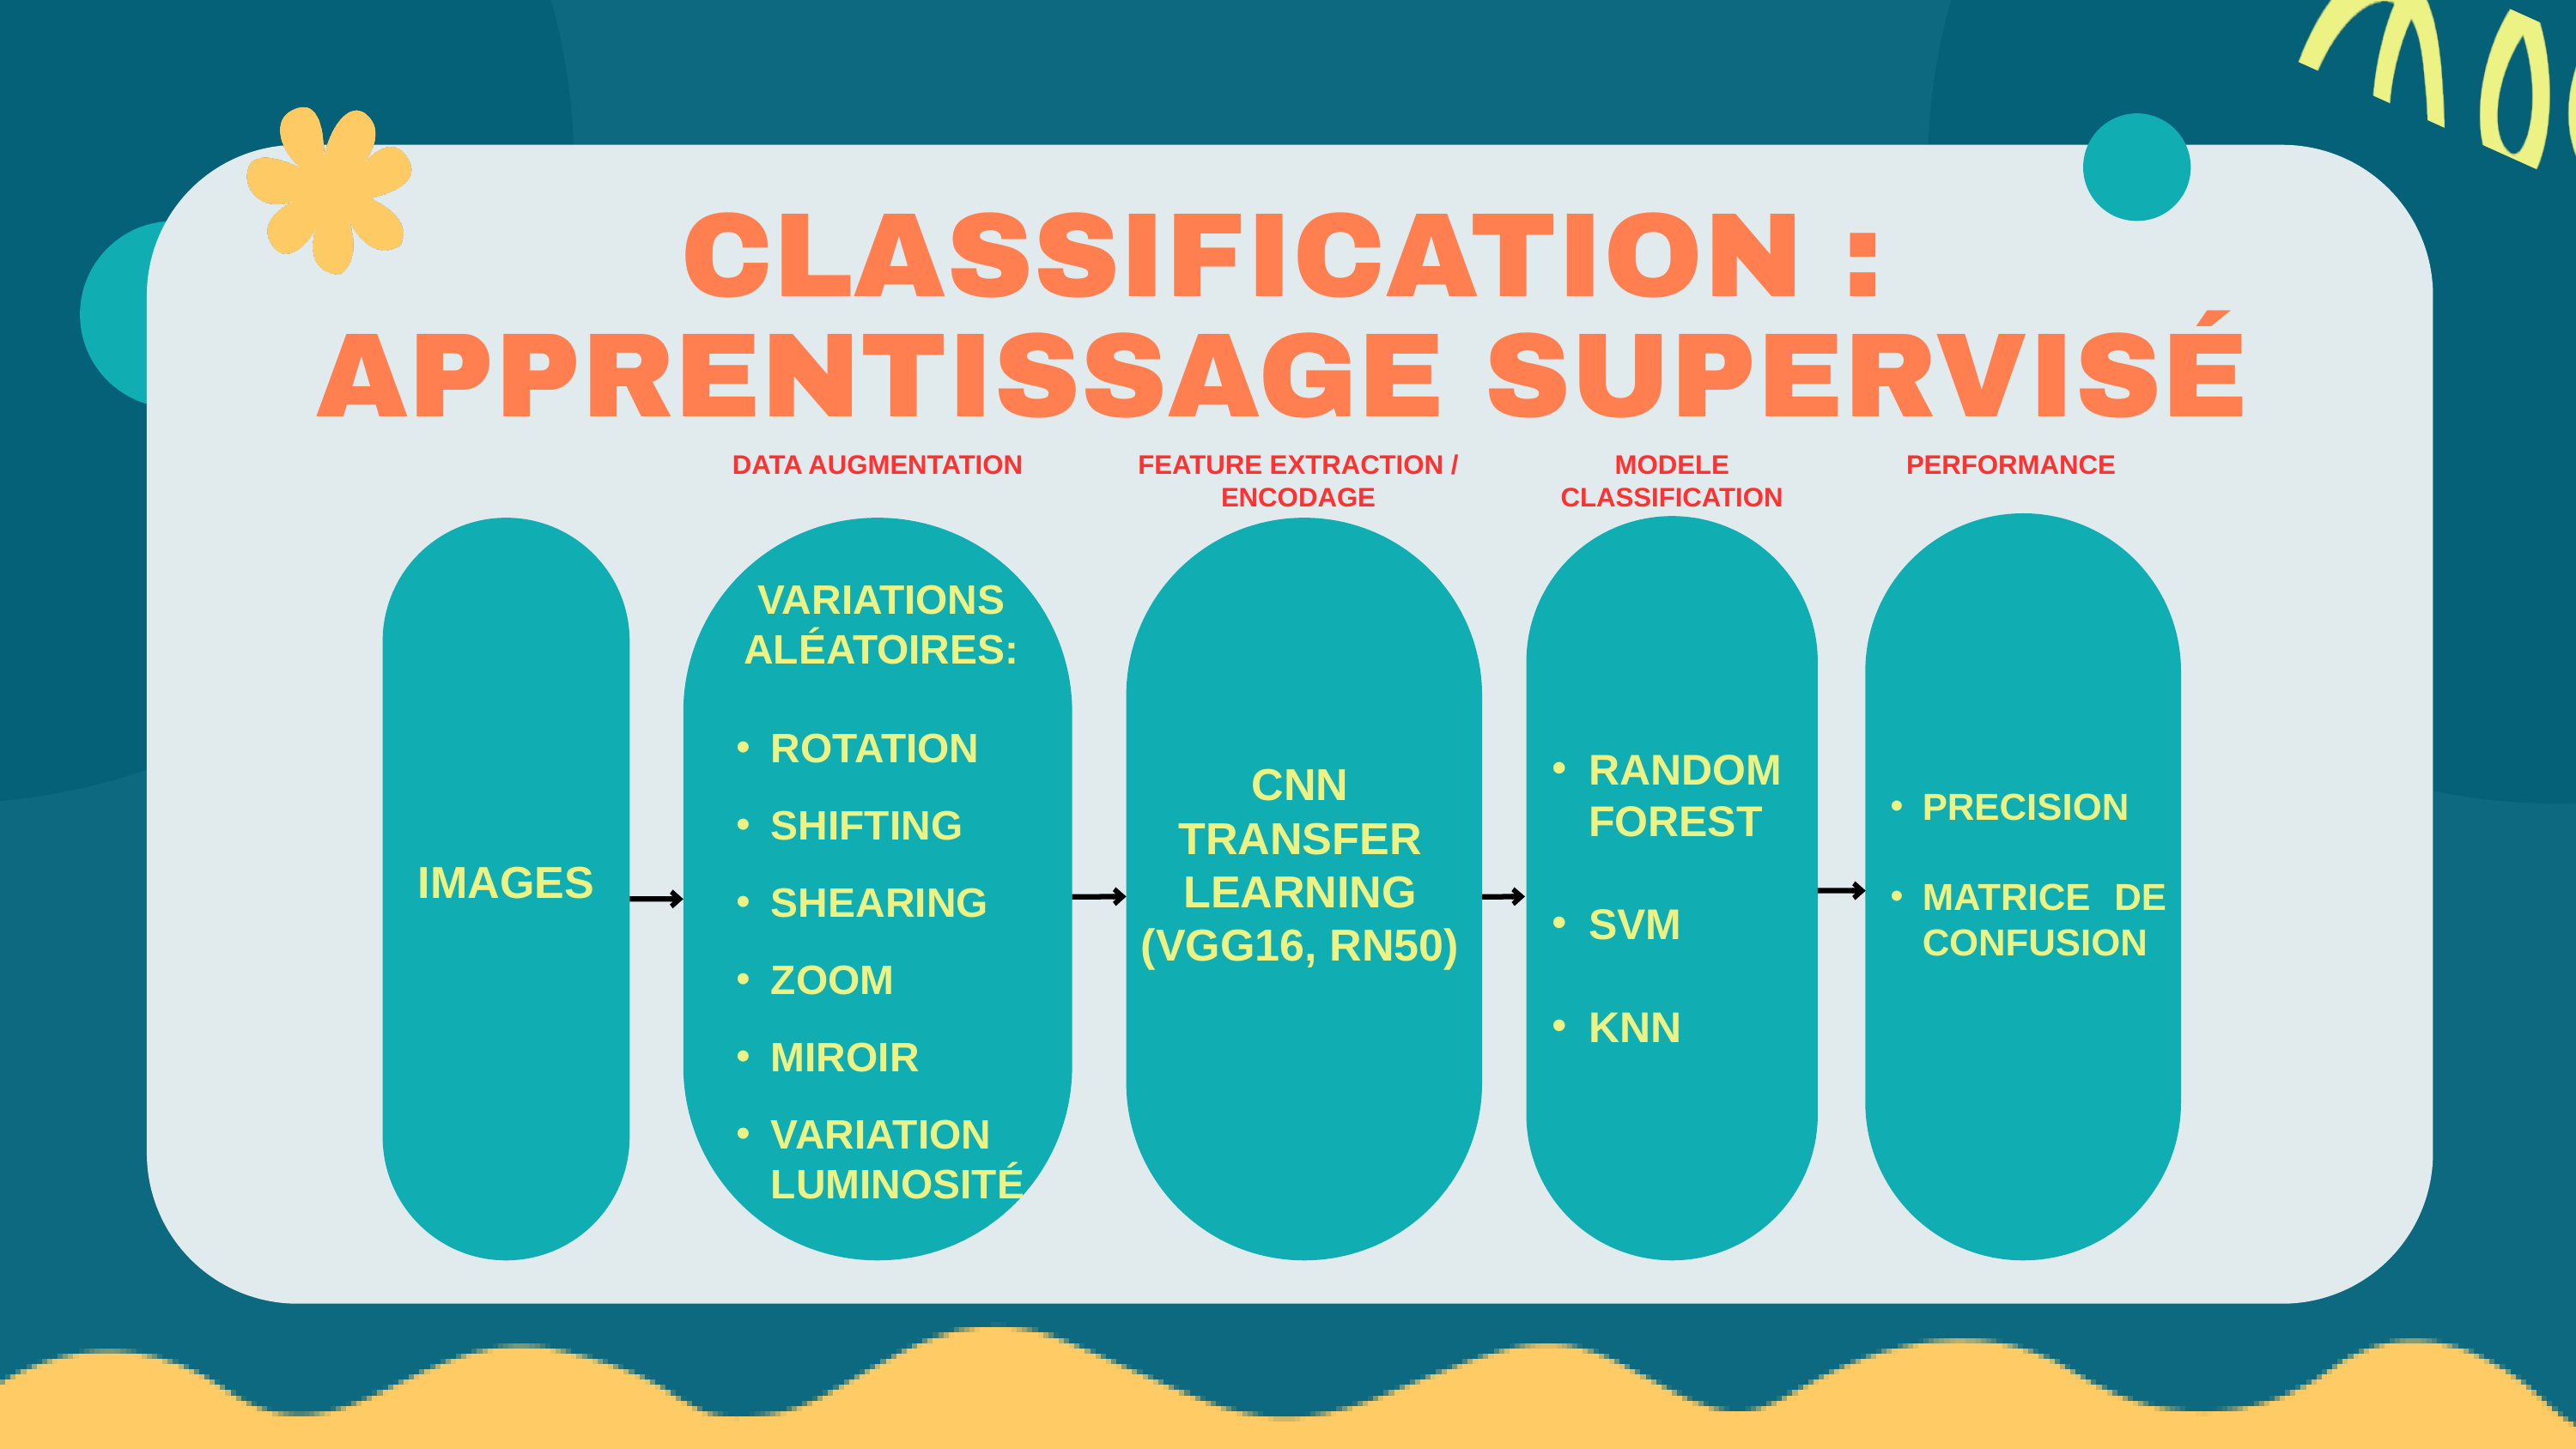

CLASSIFICATION : APPRENTISSAGE SUPERVISÉ

DATA AUGMENTATION
FEATURE EXTRACTION / ENCODAGE
MODELE CLASSIFICATION
PERFORMANCE

VARIATIONS ALÉATOIRES:

ROTATION

SHIFTING

SHEARING

ZOOM

MIROIR

VARIATION LUMINOSITÉ

RANDOM FOREST

SVM

KNN

CNN TRANSFER LEARNING (VGG16, RN50)
PRECISION

MATRICE DE CONFUSION
IMAGES